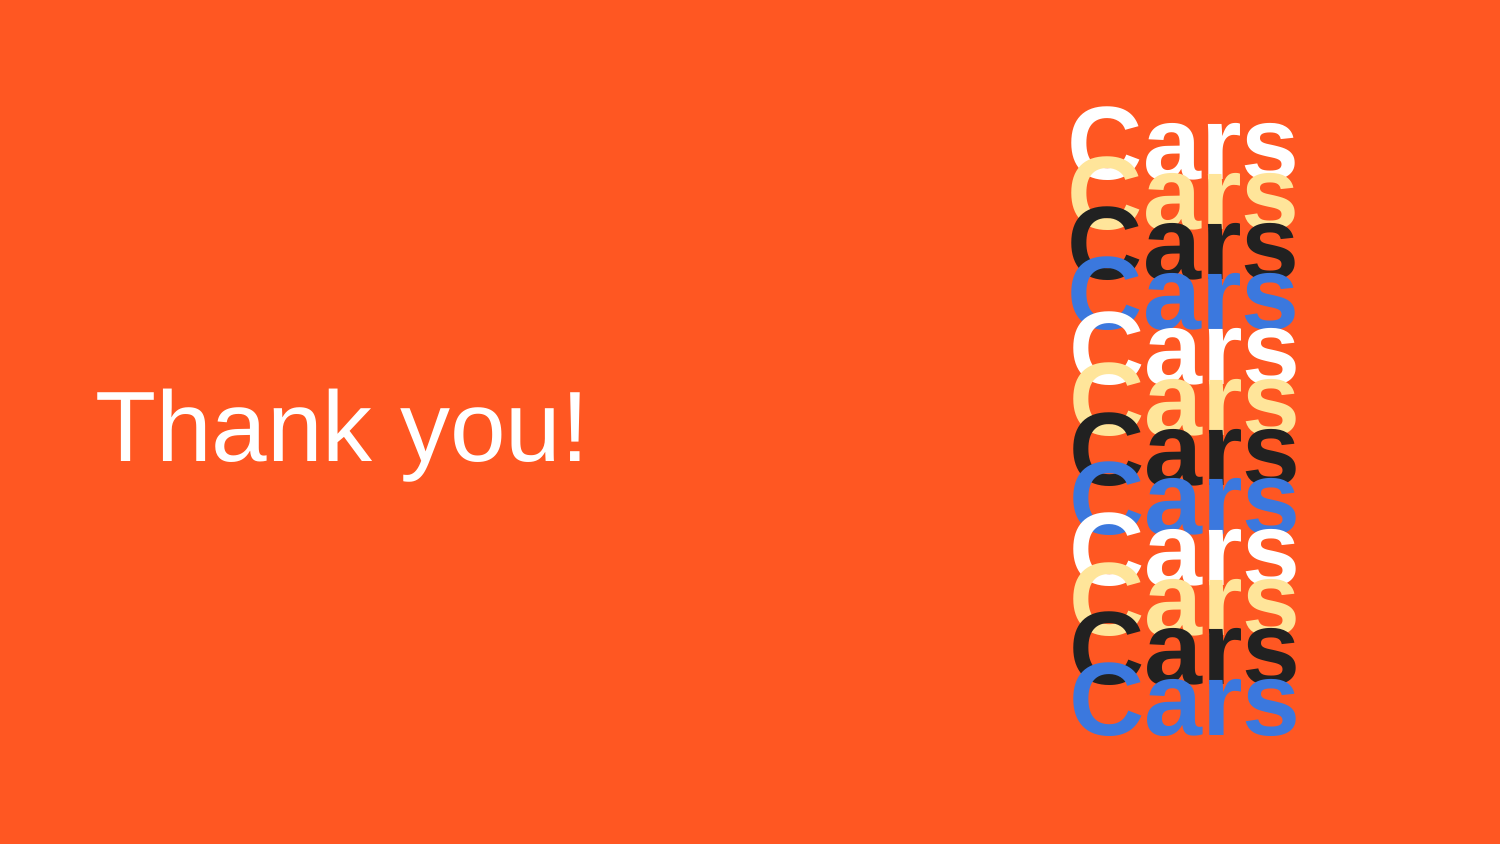

Cars
# Thank you!
Cars
Cars
Cars
Cars
Cars
Cars
Cars
Cars
Cars
Cars
Cars